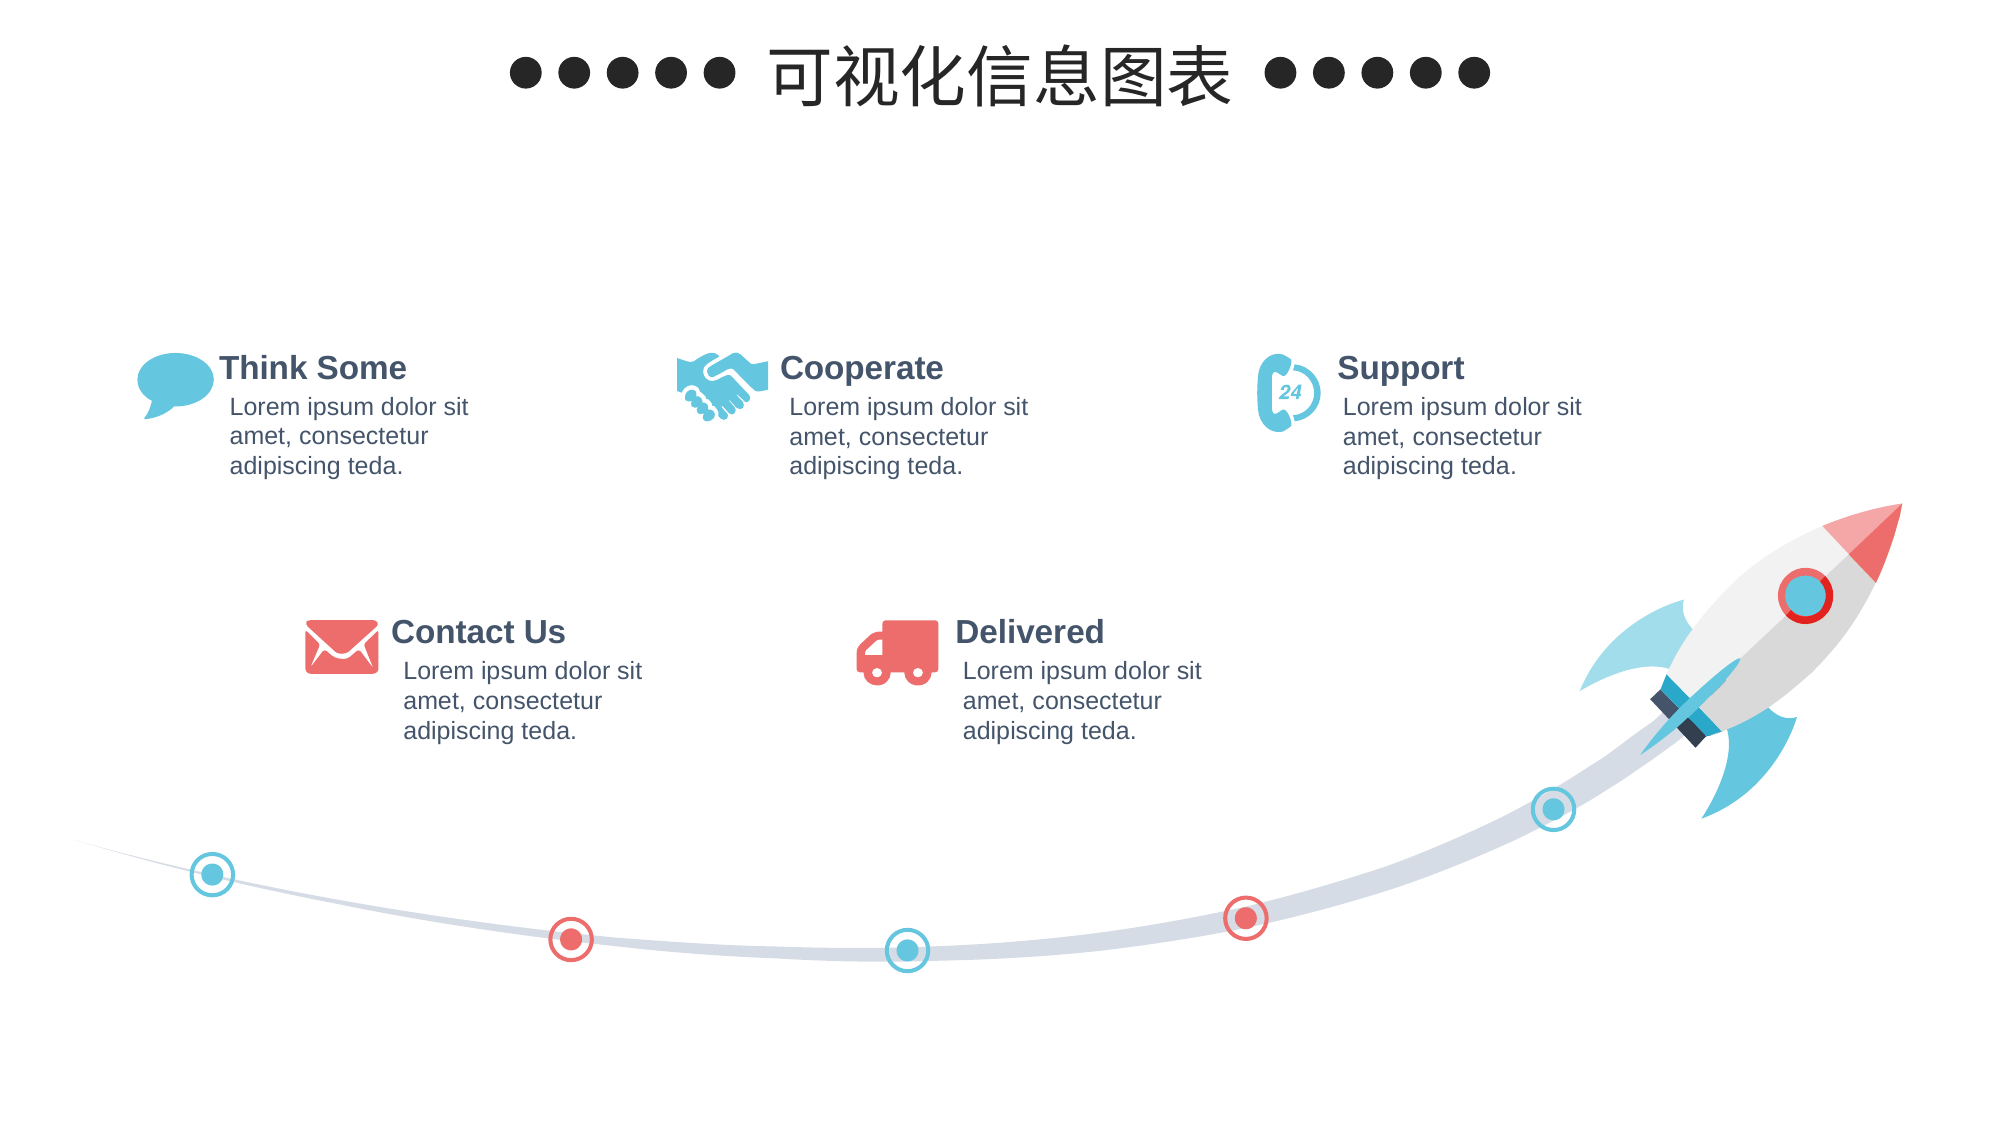

Think Some
Cooperate
Support

Lorem ipsum dolor sit amet, consectetur adipiscing teda.
Lorem ipsum dolor sit amet, consectetur adipiscing teda.
Lorem ipsum dolor sit amet, consectetur adipiscing teda.
Contact Us
Delivered

Lorem ipsum dolor sit amet, consectetur adipiscing teda.
Lorem ipsum dolor sit amet, consectetur adipiscing teda.